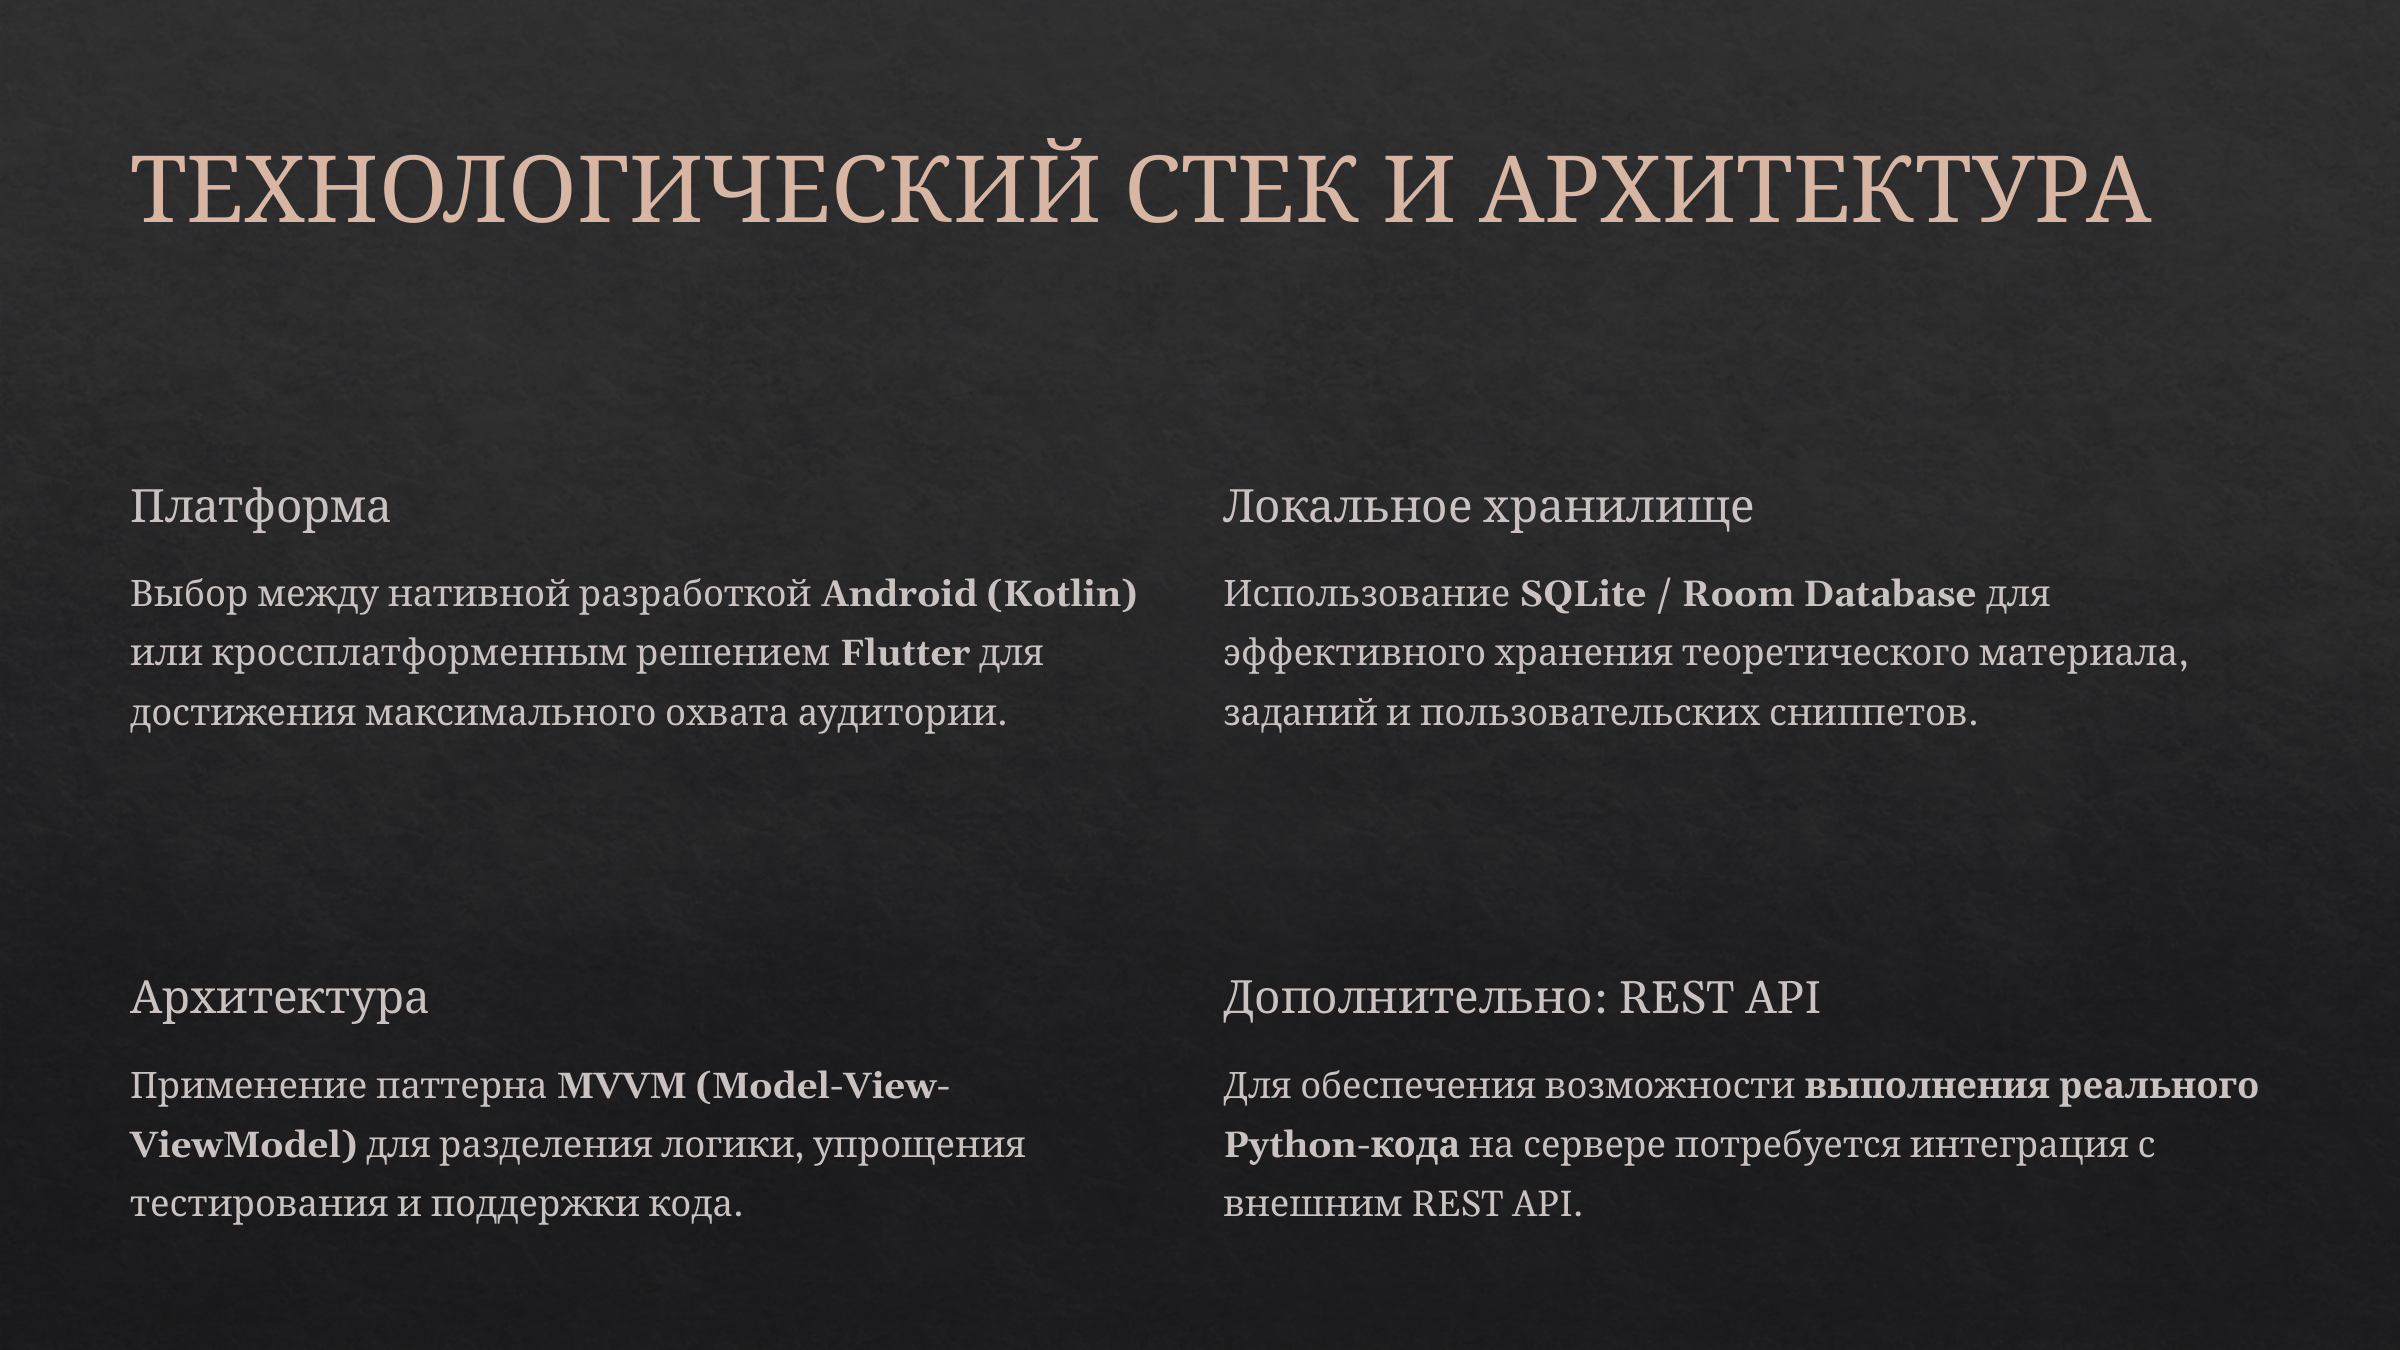

ТЕХНОЛОГИЧЕСКИЙ СТЕК И АРХИТЕКТУРА
Платформа
Локальное хранилище
Выбор между нативной разработкой Android (Kotlin) или кроссплатформенным решением Flutter для достижения максимального охвата аудитории.
Использование SQLite / Room Database для эффективного хранения теоретического материала, заданий и пользовательских сниппетов.
Архитектура
Дополнительно: REST API
Применение паттерна MVVM (Model-View-ViewModel) для разделения логики, упрощения тестирования и поддержки кода.
Для обеспечения возможности выполнения реального Python-кода на сервере потребуется интеграция с внешним REST API.